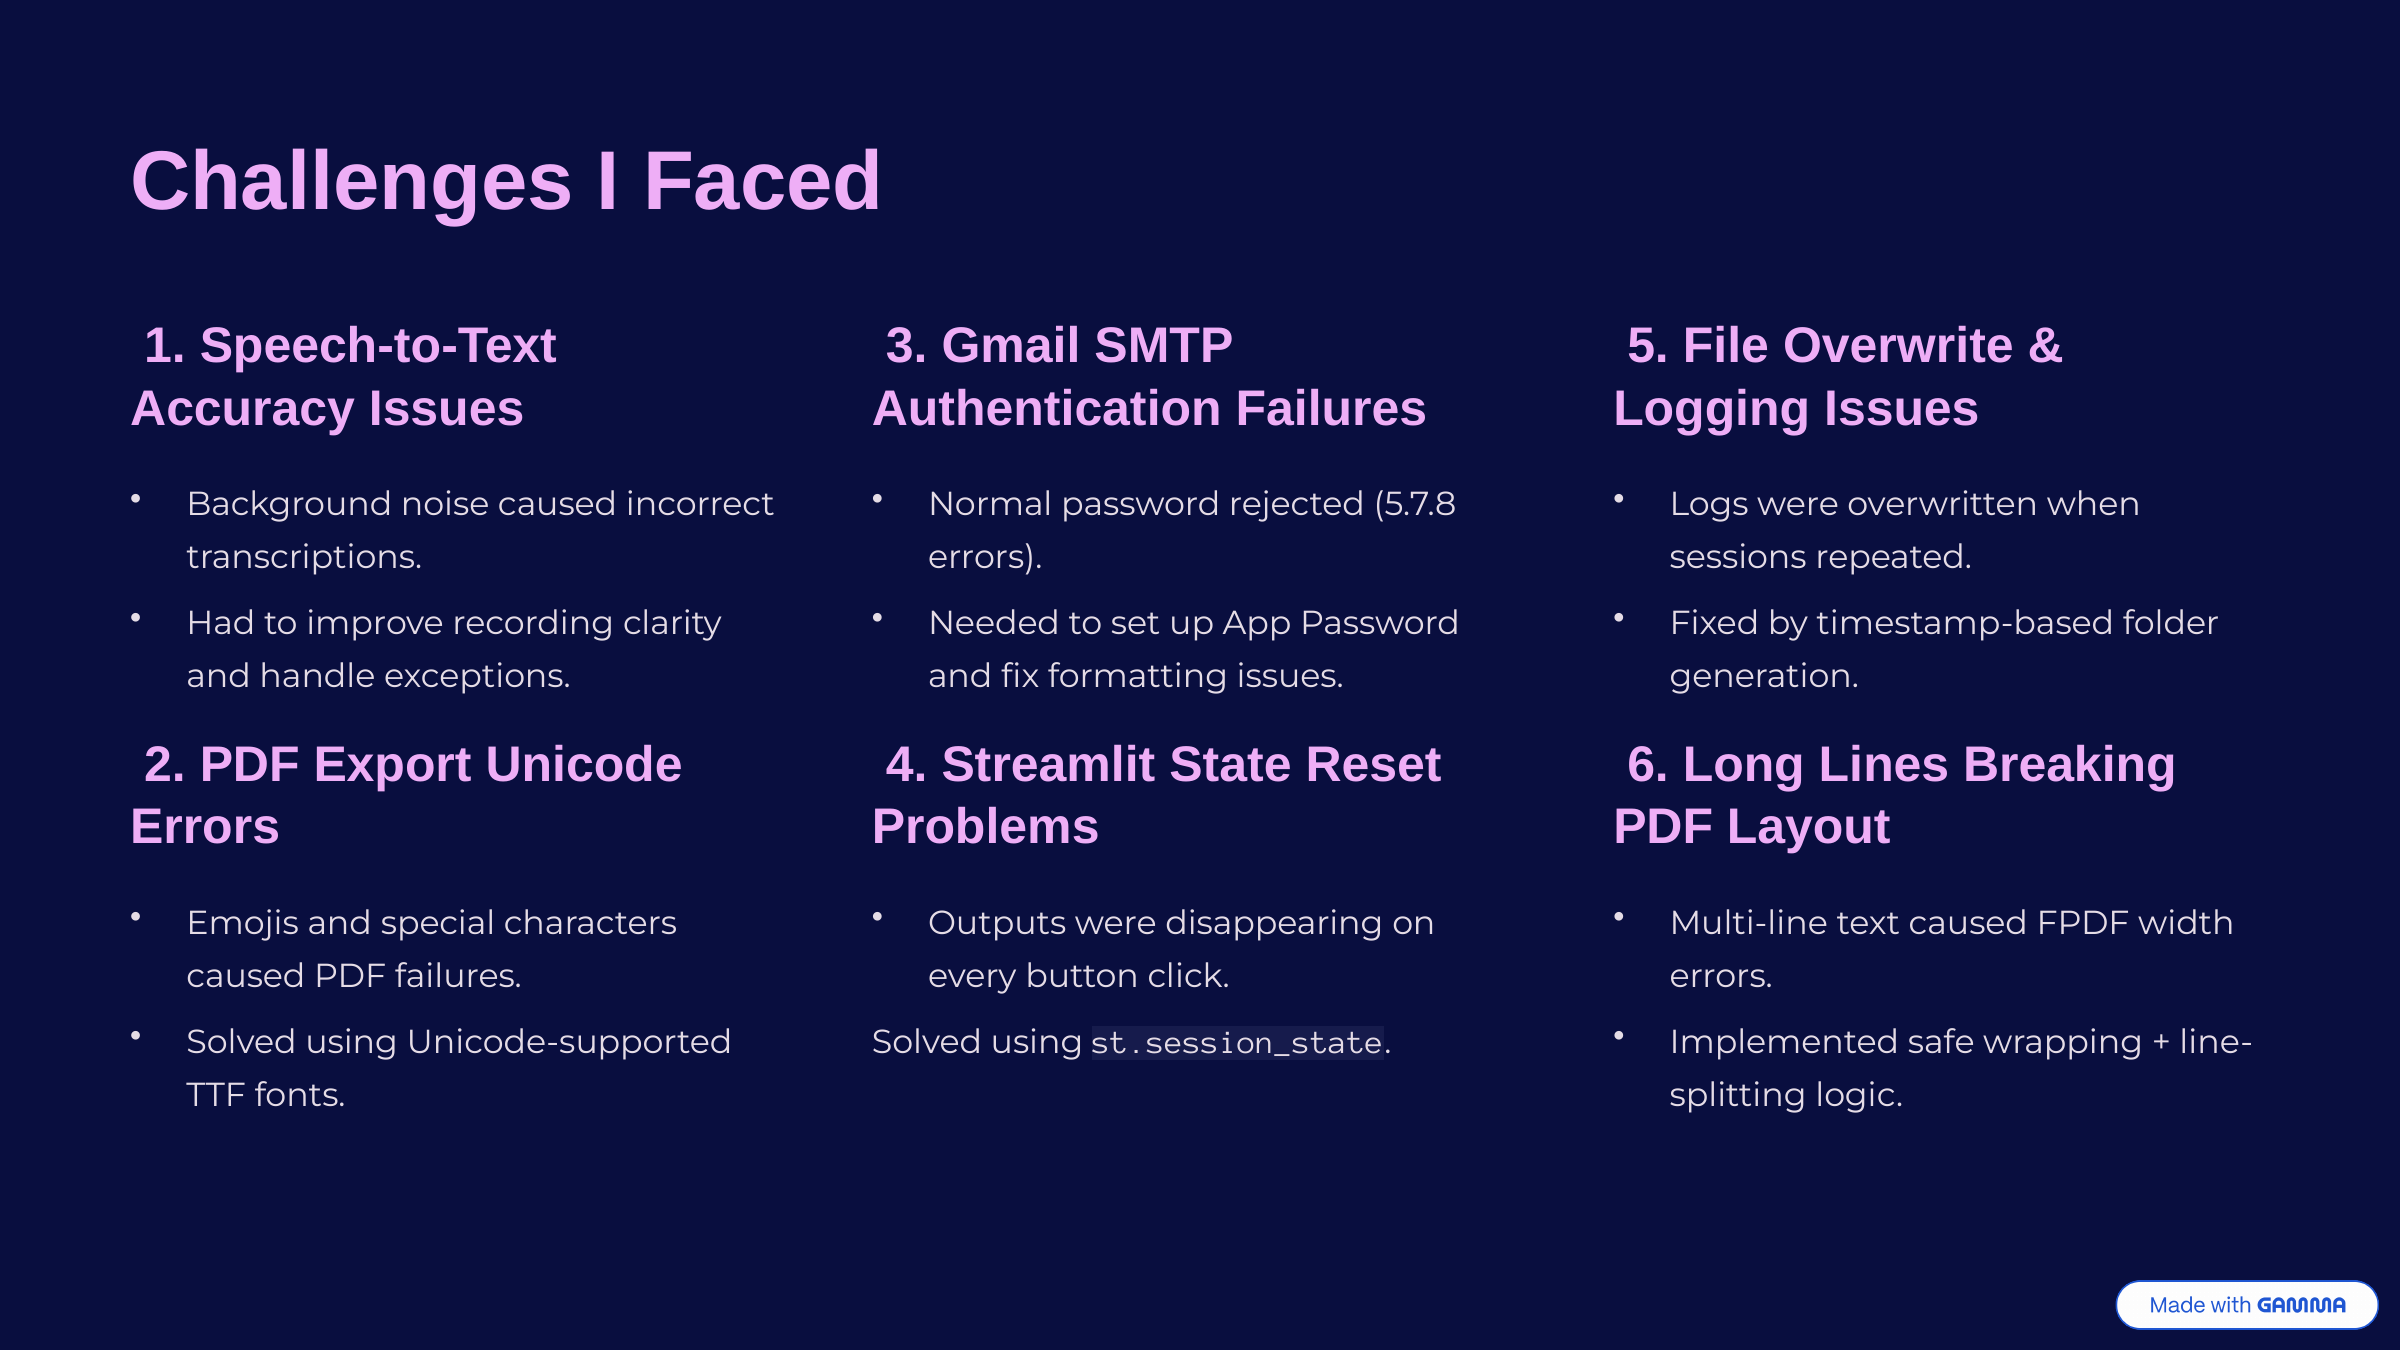

Challenges I Faced
 1. Speech-to-Text Accuracy Issues
 3. Gmail SMTP Authentication Failures
 5. File Overwrite & Logging Issues
Background noise caused incorrect transcriptions.
Normal password rejected (5.7.8 errors).
Logs were overwritten when sessions repeated.
Had to improve recording clarity and handle exceptions.
Needed to set up App Password and fix formatting issues.
Fixed by timestamp-based folder generation.
 2. PDF Export Unicode Errors
 4. Streamlit State Reset Problems
 6. Long Lines Breaking PDF Layout
Emojis and special characters caused PDF failures.
Outputs were disappearing on every button click.
Multi-line text caused FPDF width errors.
Solved using Unicode-supported TTF fonts.
Solved using st.session_state.
Implemented safe wrapping + line-splitting logic.